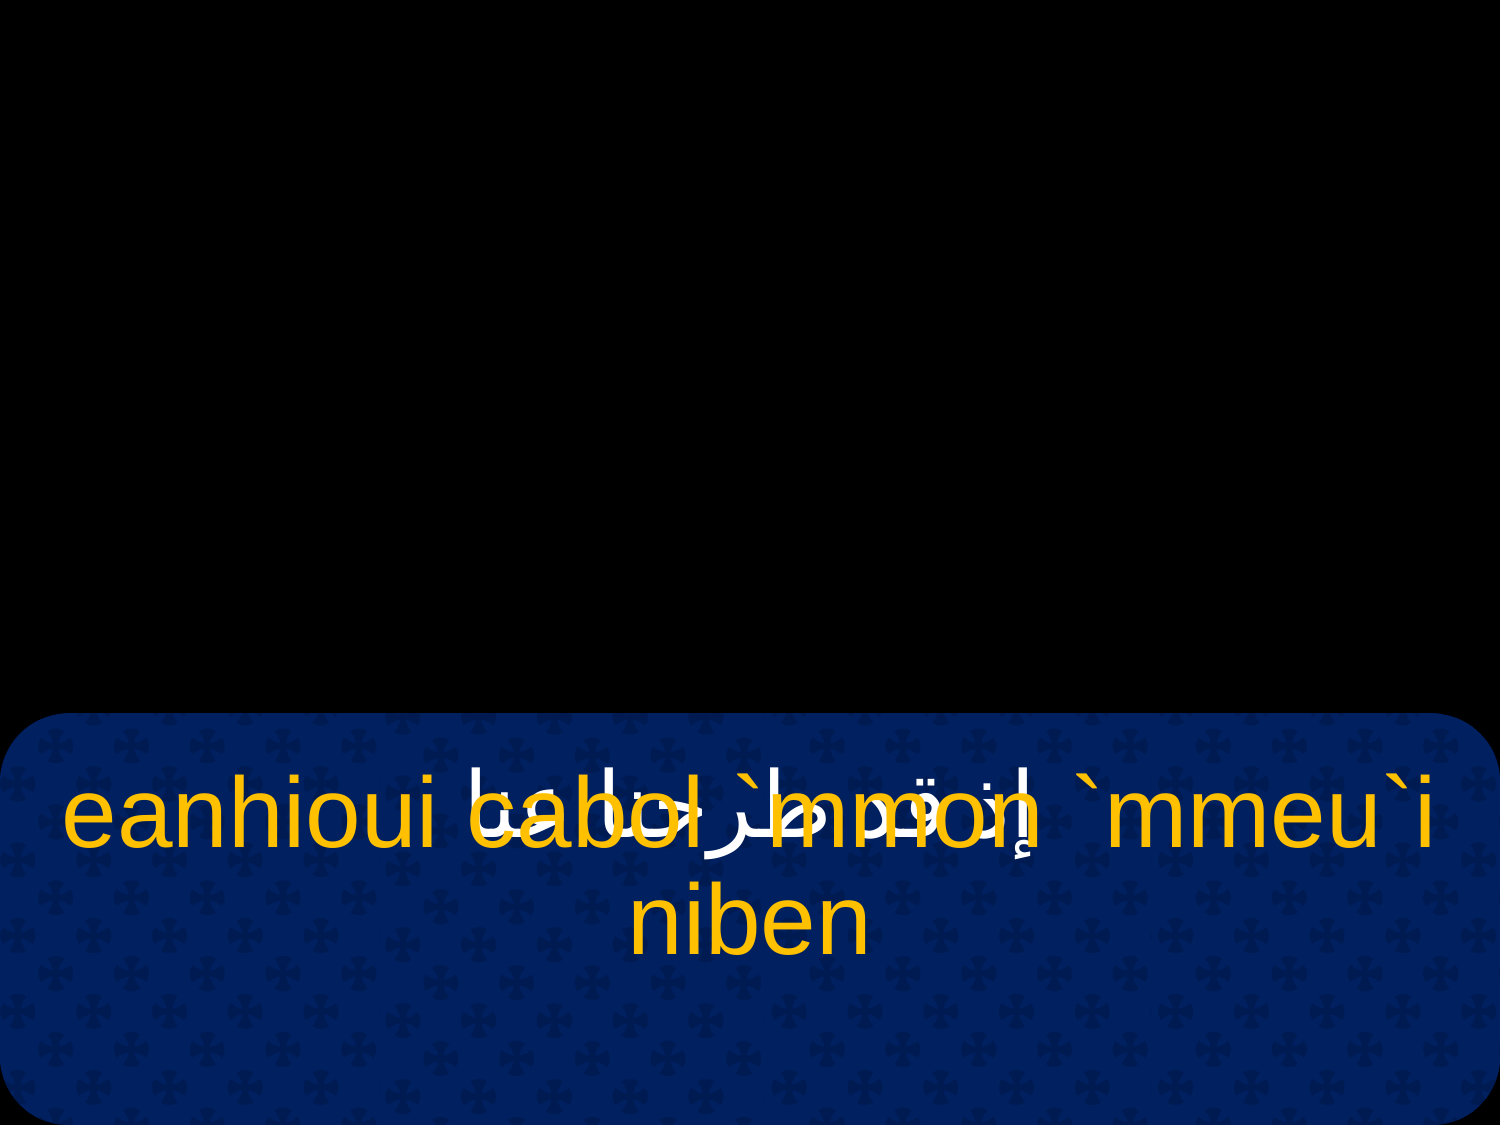

# إذ قد طرحنا عنا
eanhioui cabol `mmon `mmeu`i niben